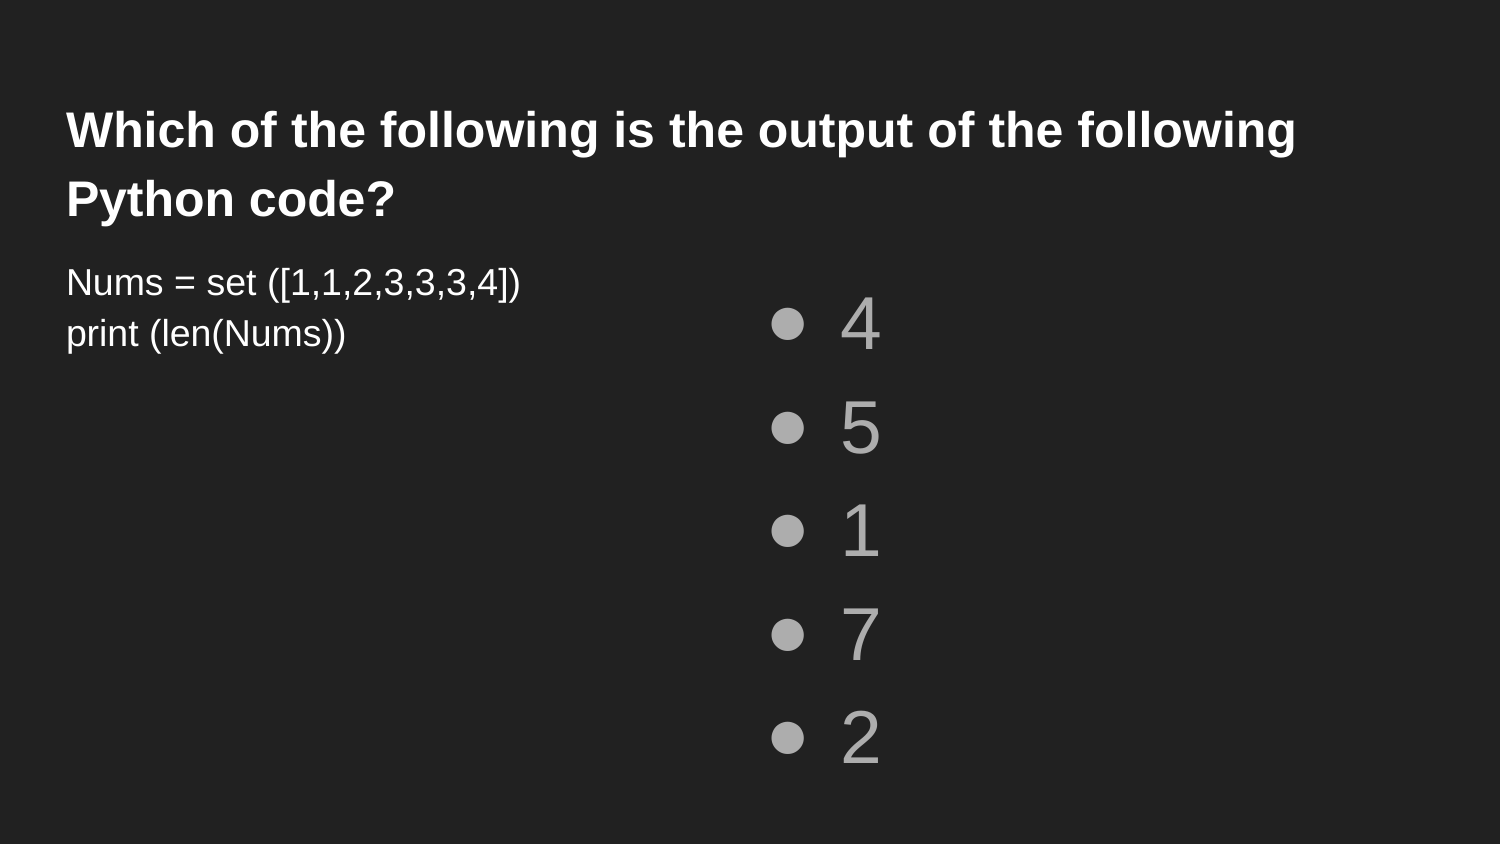

# Which of the following is the output of the following Python code?
Nums = set ([1,1,2,3,3,3,4])
print (len(Nums))

4
5
1
7
2